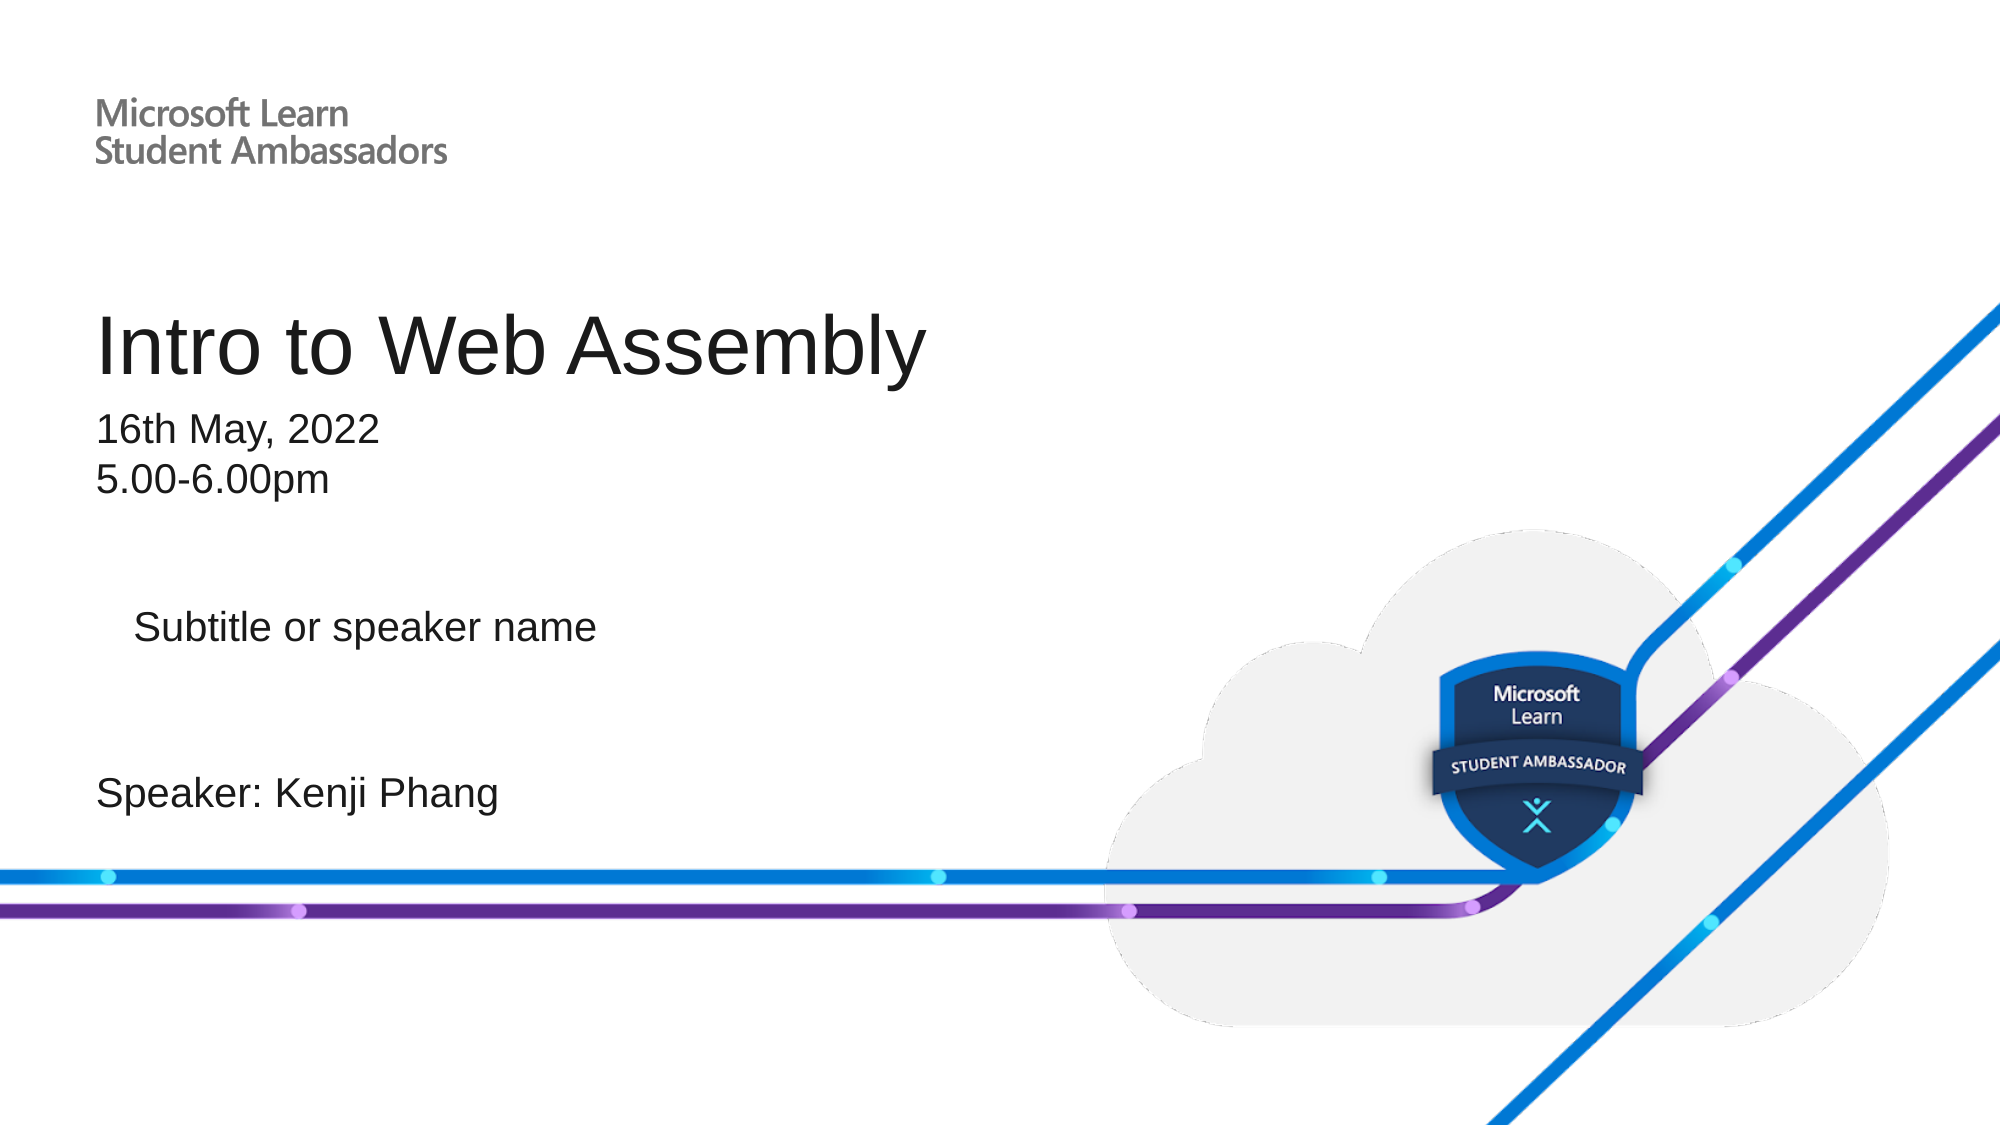

# Intro to Web Assembly
16th May, 2022
5.00-6.00pm
Subtitle or speaker name
Speaker: Kenji Phang